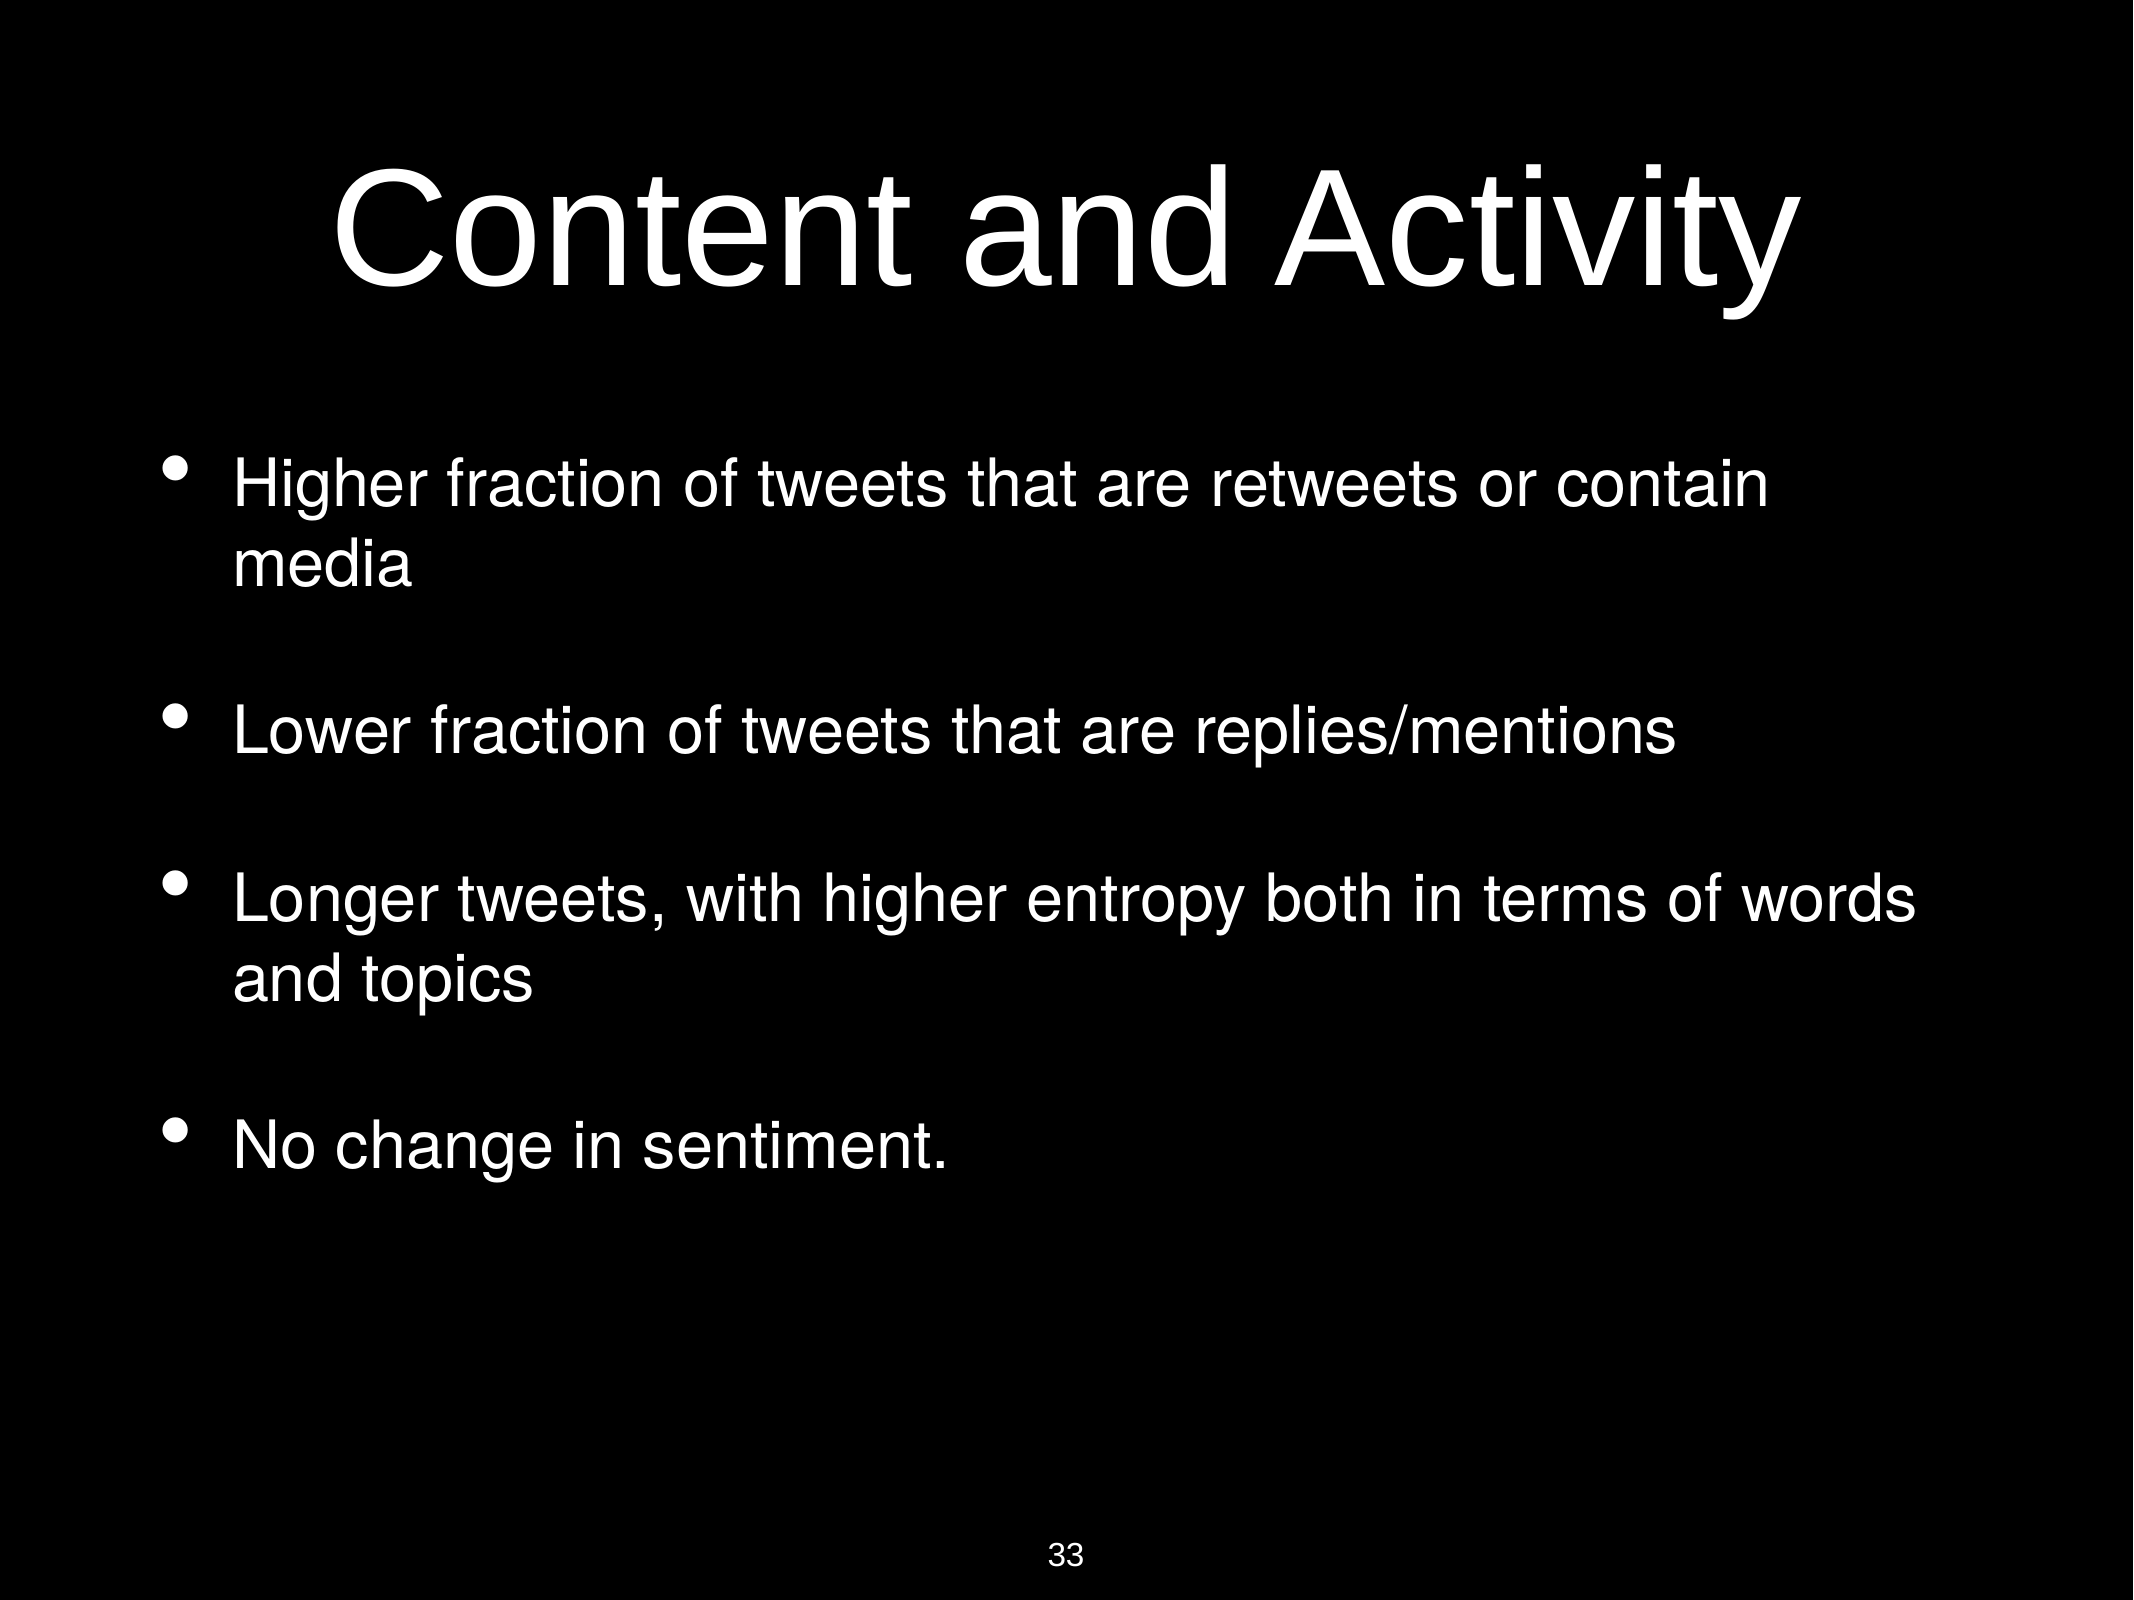

# Content and Activity
Higher fraction of tweets that are retweets or contain media
Lower fraction of tweets that are replies/mentions
Longer tweets, with higher entropy both in terms of words and topics
No change in sentiment.

33